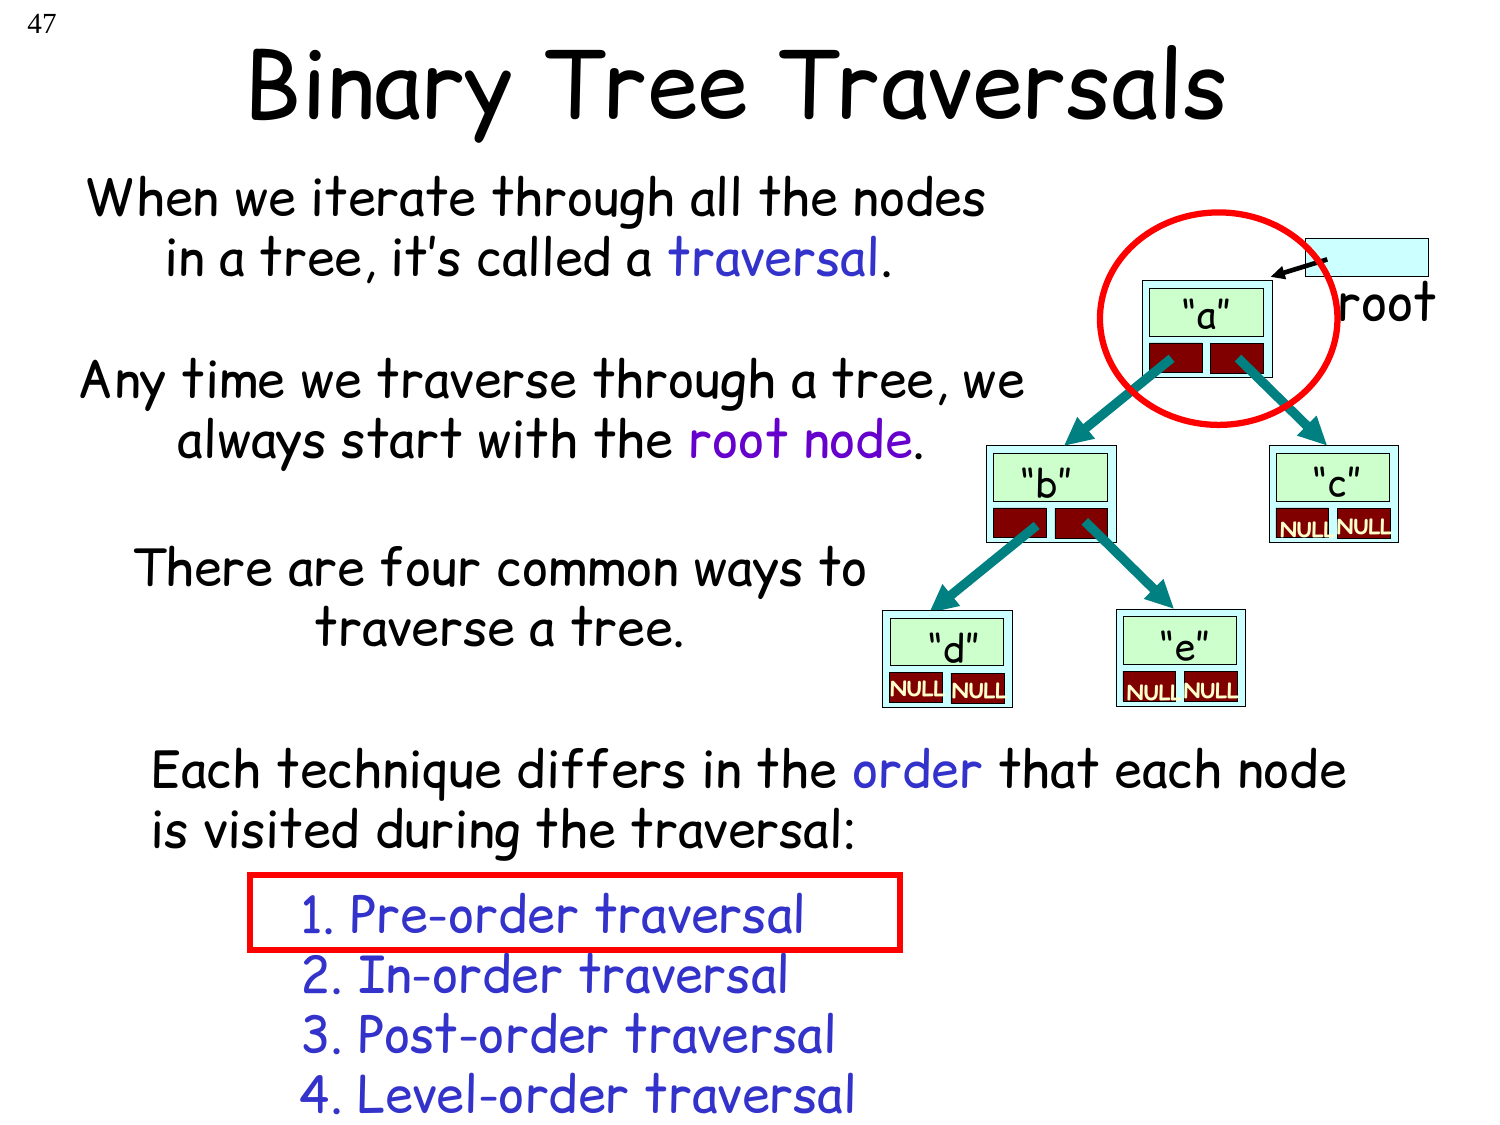

# Binary Tree Traversals
47
When we iterate through all the nodes in a tree, it’s called a traversal.

root

   “a”

    “c”
  “b”
NULL
NULL

    “e”
   “d”
NULL
NULL
NULL
NULL
Any time we traverse through a tree, we always start with the root node.
There are four common ways to traverse a tree.
Each technique differs in the order that each node is visited during the traversal:
	1. Pre-order traversal
	2. In-order traversal
	3. Post-order traversal
          4. Level-order traversal